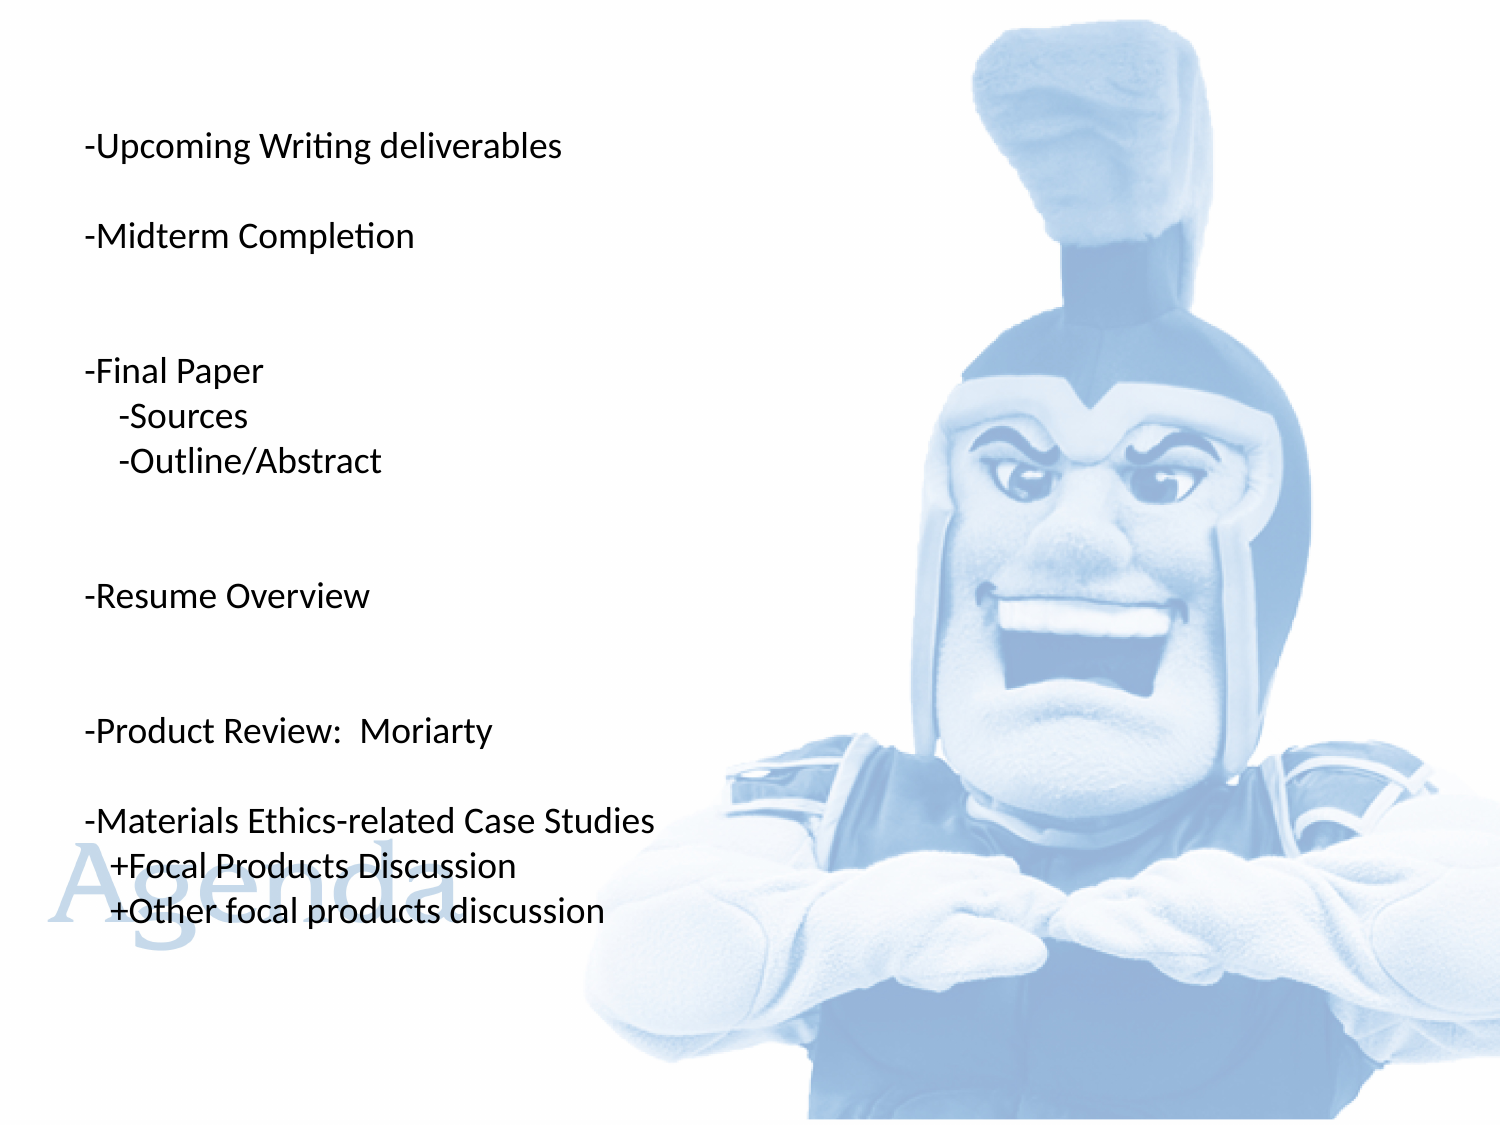

-Upcoming Writing deliverables

-Midterm Completion

-Final Paper
    -Sources
    -Outline/Abstract

-Resume Overview

-Product Review:  Moriarty

-Materials Ethics-related Case Studies
   +Focal Products Discussion
   +Other focal products discussion